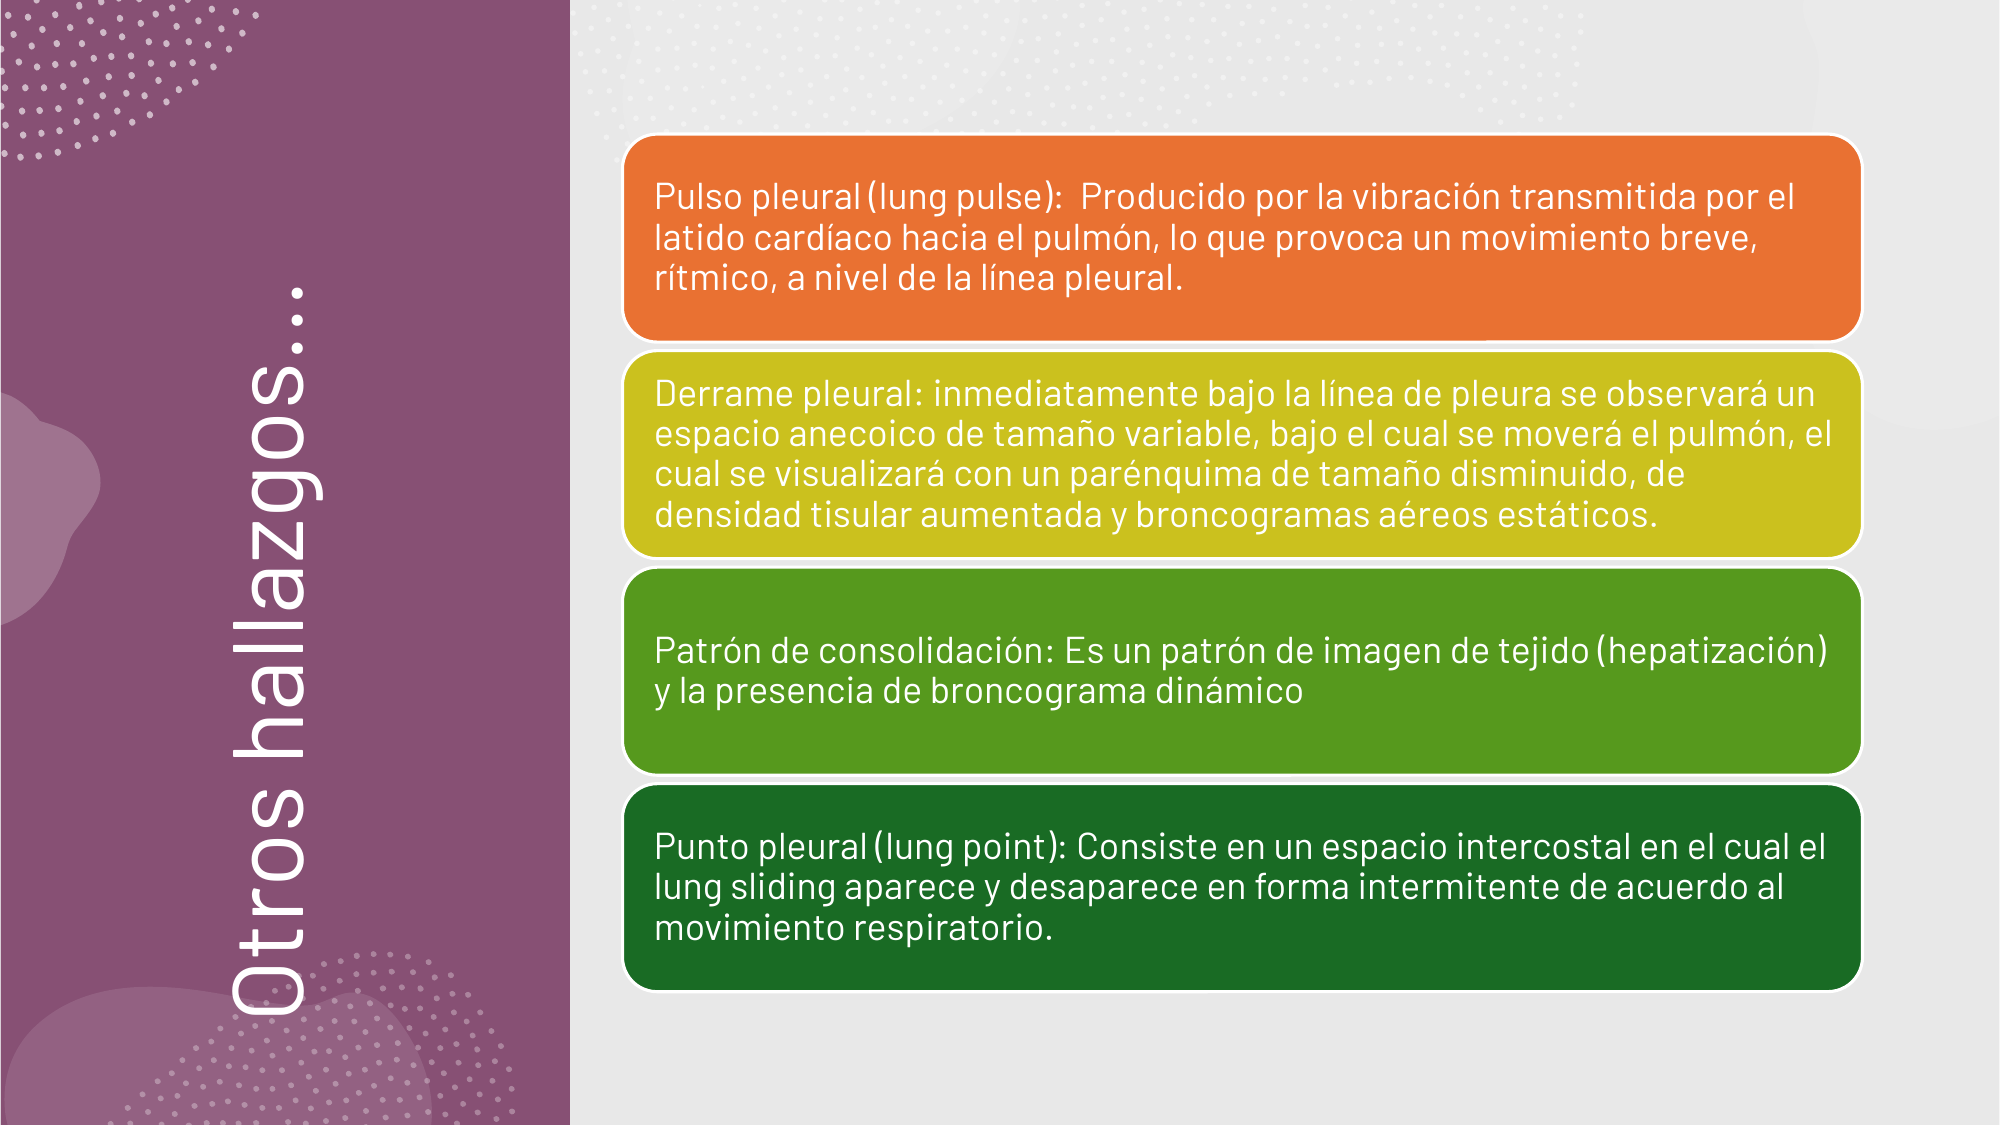

Pulso pleural (lung pulse):  Producido por la vibración transmitida por el latido cardíaco hacia el pulmón, lo que provoca un movimiento breve, rítmico, a nivel de la línea pleural.
Derrame pleural: inmediatamente bajo la línea de pleura se observará un espacio anecoico de tamaño variable, bajo el cual se moverá el pulmón, el cual se visualizará con un parénquima de tamaño disminuido, de densidad tisular aumentada y broncogramas aéreos estáticos.
Patrón de consolidación: Es un patrón de imagen de tejido (hepatización) y la presencia de broncograma dinámico
Punto pleural (lung point): Consiste en un espacio intercostal en el cual el lung sliding aparece y desaparece en forma intermitente de acuerdo al movimiento respiratorio.
# Otros hallazgos...